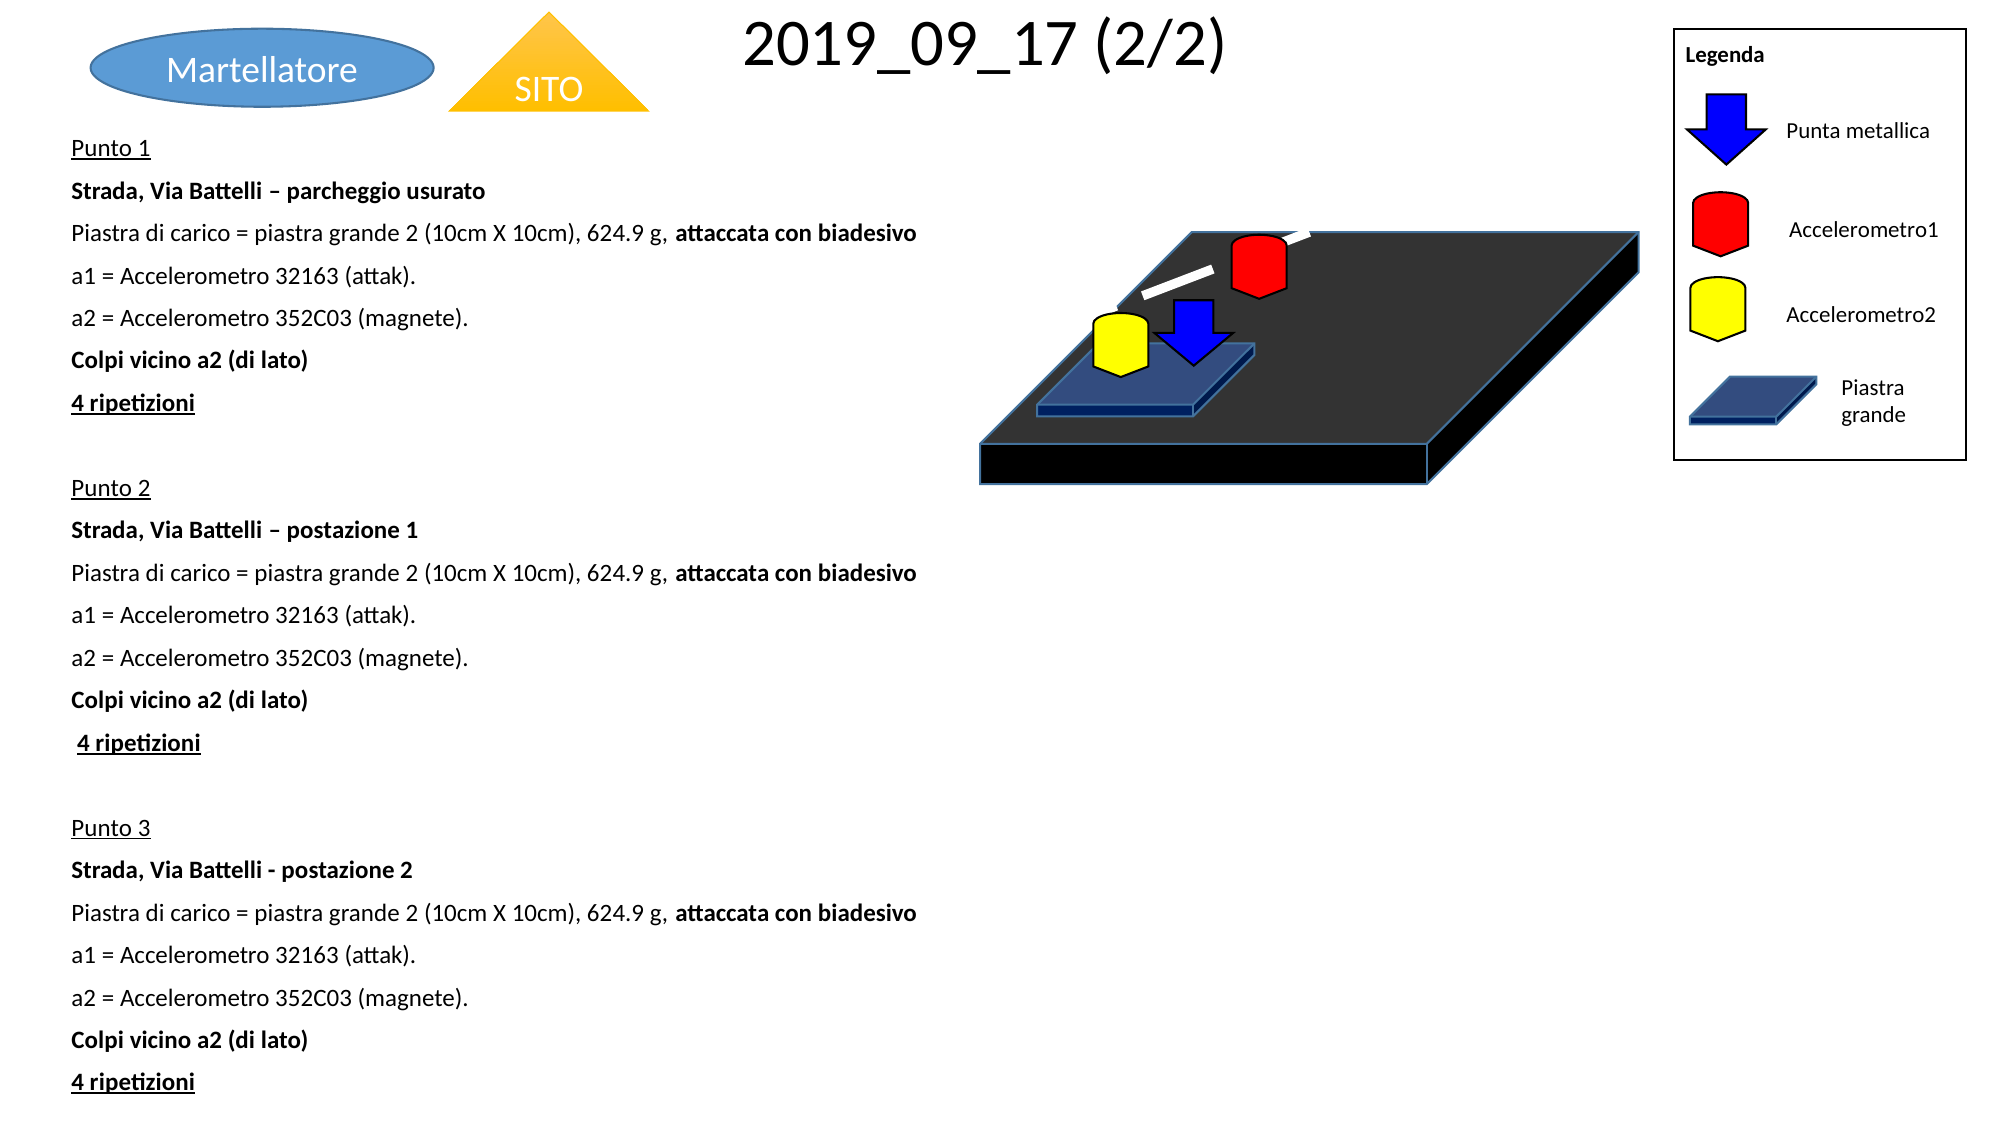

# 2019_09_17 (2/2)
SITO
Martellatore

Legenda

Punta metallica
Punto 1
Strada, Via Battelli – parcheggio usurato
Piastra di carico = piastra grande 2 (10cm X 10cm), 624.9 g, attaccata con biadesivo
a1 = Accelerometro 32163 (attak).
a2 = Accelerometro 352C03 (magnete).
Colpi vicino a2 (di lato)
4 ripetizioni

Punto 2
Strada, Via Battelli – postazione 1
Piastra di carico = piastra grande 2 (10cm X 10cm), 624.9 g, attaccata con biadesivo
a1 = Accelerometro 32163 (attak).
a2 = Accelerometro 352C03 (magnete).
Colpi vicino a2 (di lato)
 4 ripetizioni

Punto 3
Strada, Via Battelli - postazione 2
Piastra di carico = piastra grande 2 (10cm X 10cm), 624.9 g, attaccata con biadesivo
a1 = Accelerometro 32163 (attak).
a2 = Accelerometro 352C03 (magnete).
Colpi vicino a2 (di lato)
4 ripetizioni

Accelerometro1

Accelerometro2

Piastra grande